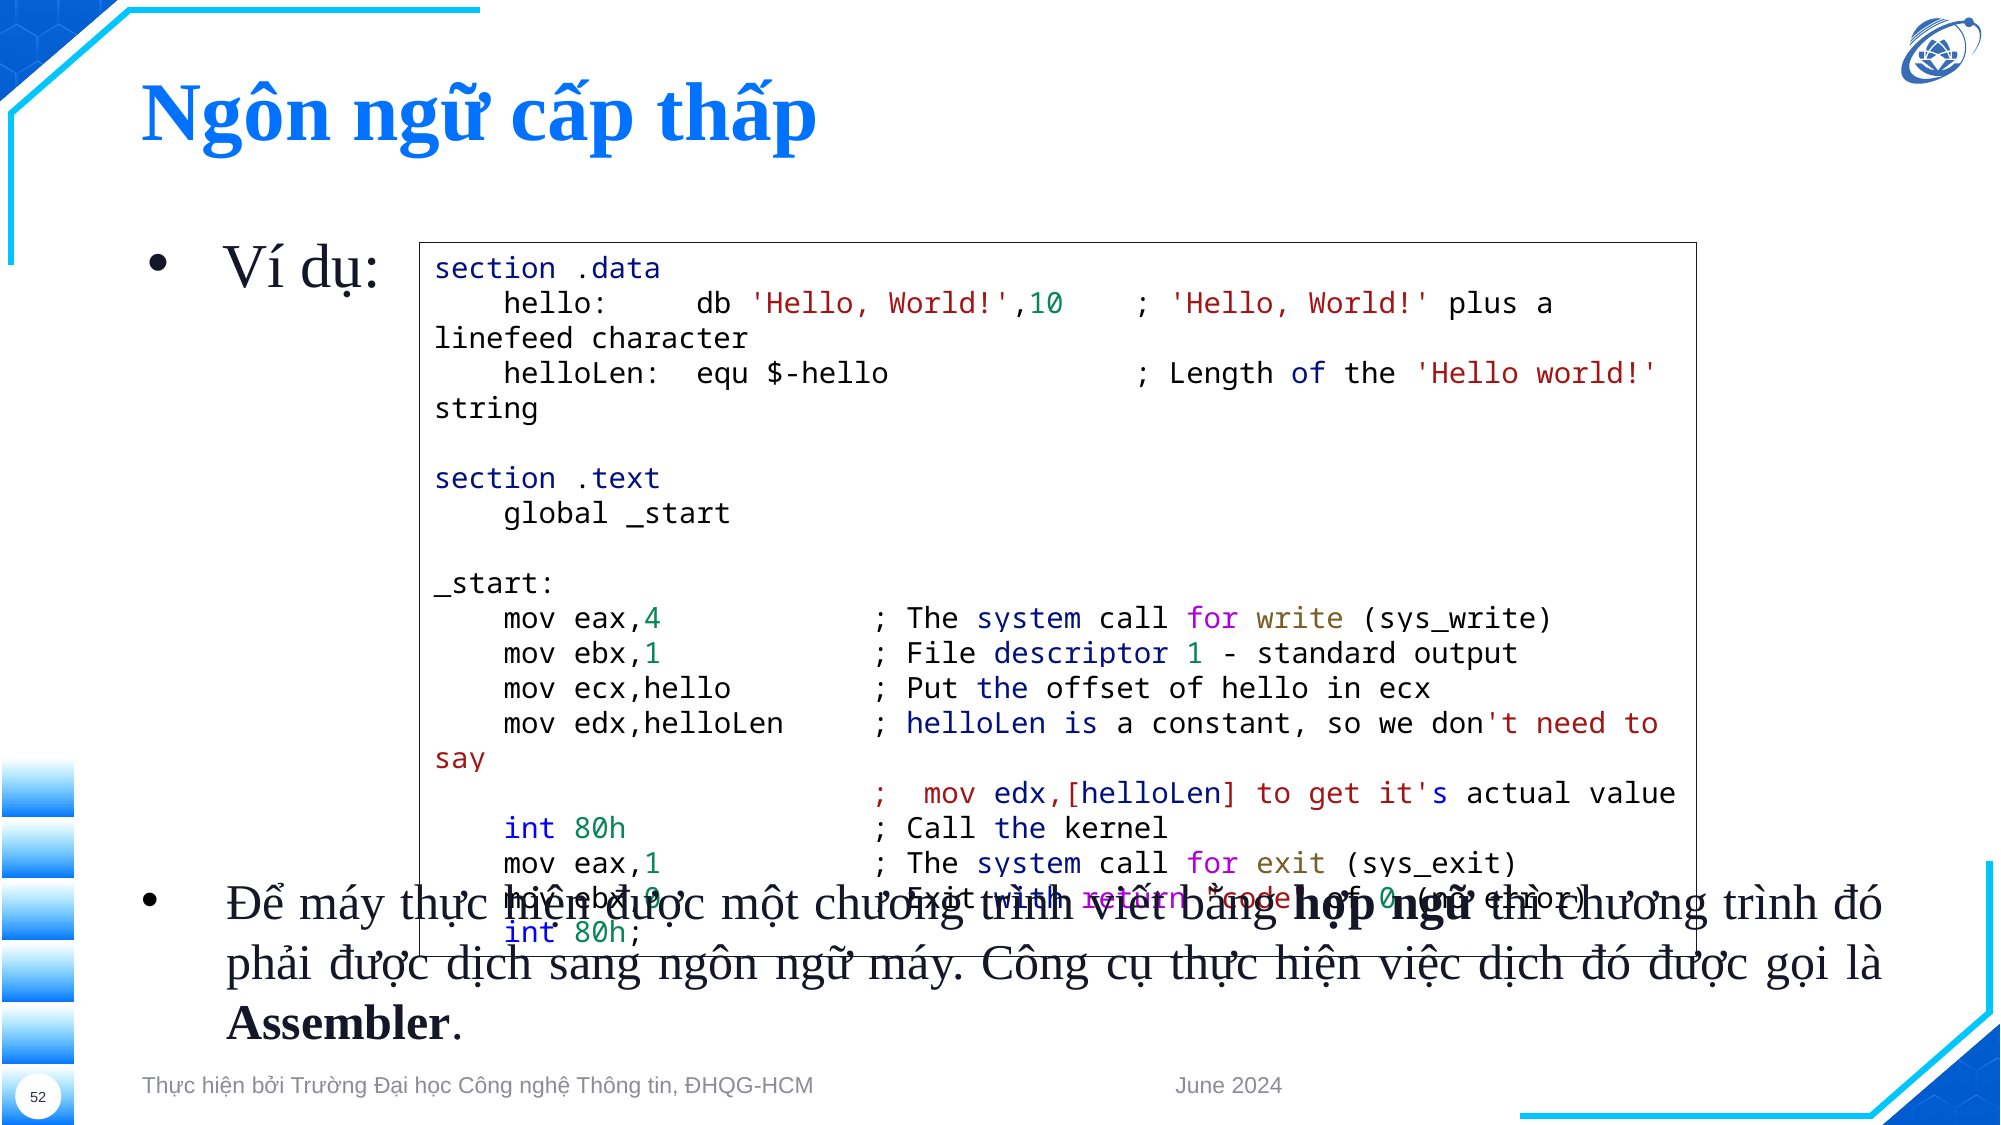

# Ngôn ngữ cấp thấp
Ví dụ:

section .data
    hello:     db 'Hello, World!',10    ; 'Hello, World!' plus a linefeed character
    helloLen:  equ $-hello              ; Length of the 'Hello world!' string
section .text
    global _start
_start:
    mov eax,4            ; The system call for write (sys_write)
    mov ebx,1            ; File descriptor 1 - standard output
    mov ecx,hello        ; Put the offset of hello in ecx
    mov edx,helloLen     ; helloLen is a constant, so we don't need to say
                         ;  mov edx,[helloLen] to get it's actual value
    int 80h              ; Call the kernel
    mov eax,1            ; The system call for exit (sys_exit)
    mov ebx,0            ; Exit with return "code" of 0 (no error)
    int 80h;
Ðể máy thực hiện được một chương trình viết bằng hợp ngữ thì chương trình đó phải được dịch sang ngôn ngữ máy. Công cụ thực hiện việc dịch đó được gọi là Assembler.
Thực hiện bởi Trường Đại học Công nghệ Thông tin, ĐHQG-HCM
June 2024
52